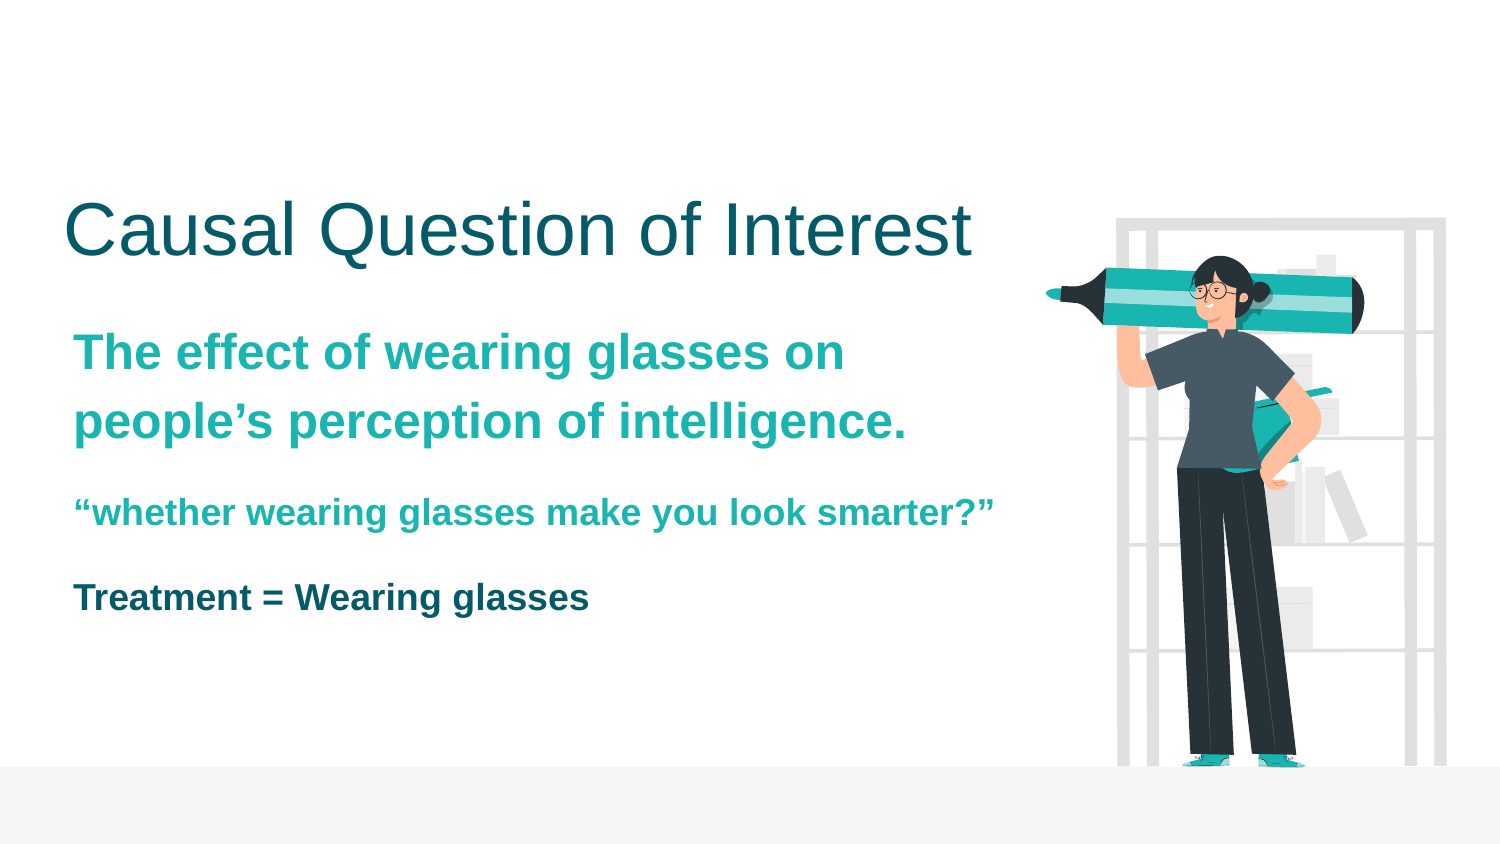

Causal Question of Interest

The effect of wearing glasses on people’s perception of intelligence.
“whether wearing glasses make you look smarter?”
Treatment = Wearing glasses